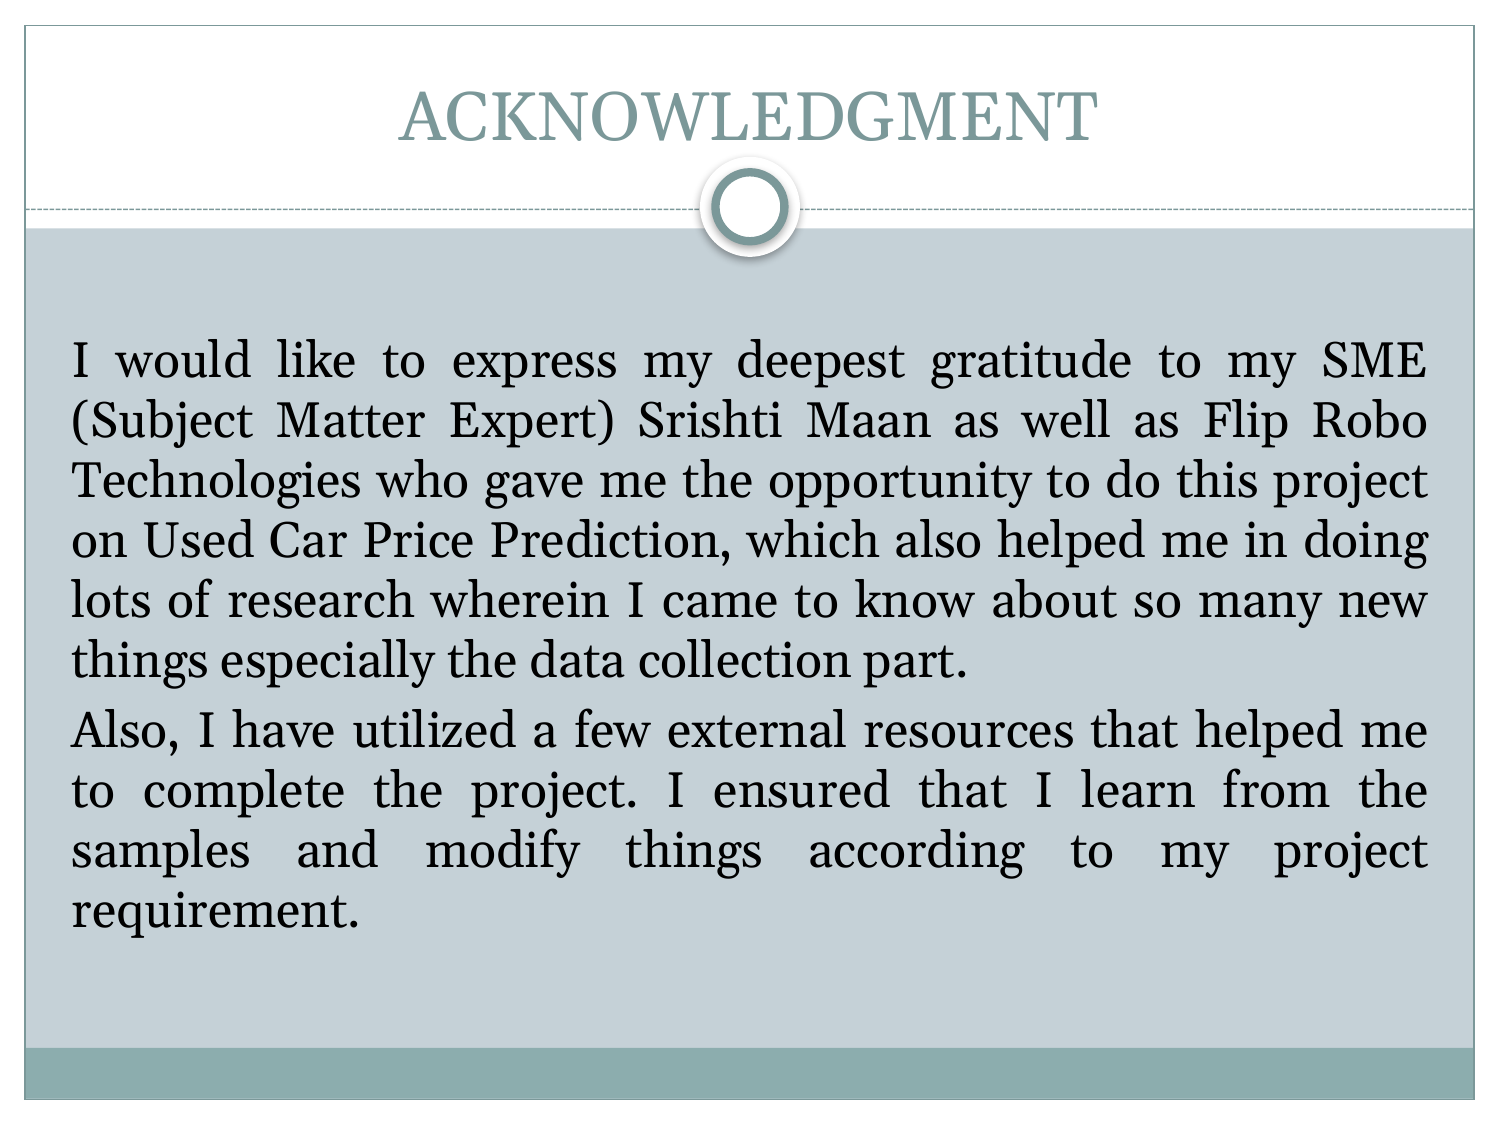

# ACKNOWLEDGMENT

I would like to express my deepest gratitude to my SME (Subject Matter Expert) Srishti Maan as well as Flip Robo Technologies who gave me the opportunity to do this project on Used Car Price Prediction, which also helped me in doing lots of research wherein I came to know about so many new things especially the data collection part.
Also, I have utilized a few external resources that helped me to complete the project. I ensured that I learn from the samples and modify things according to my project requirement.